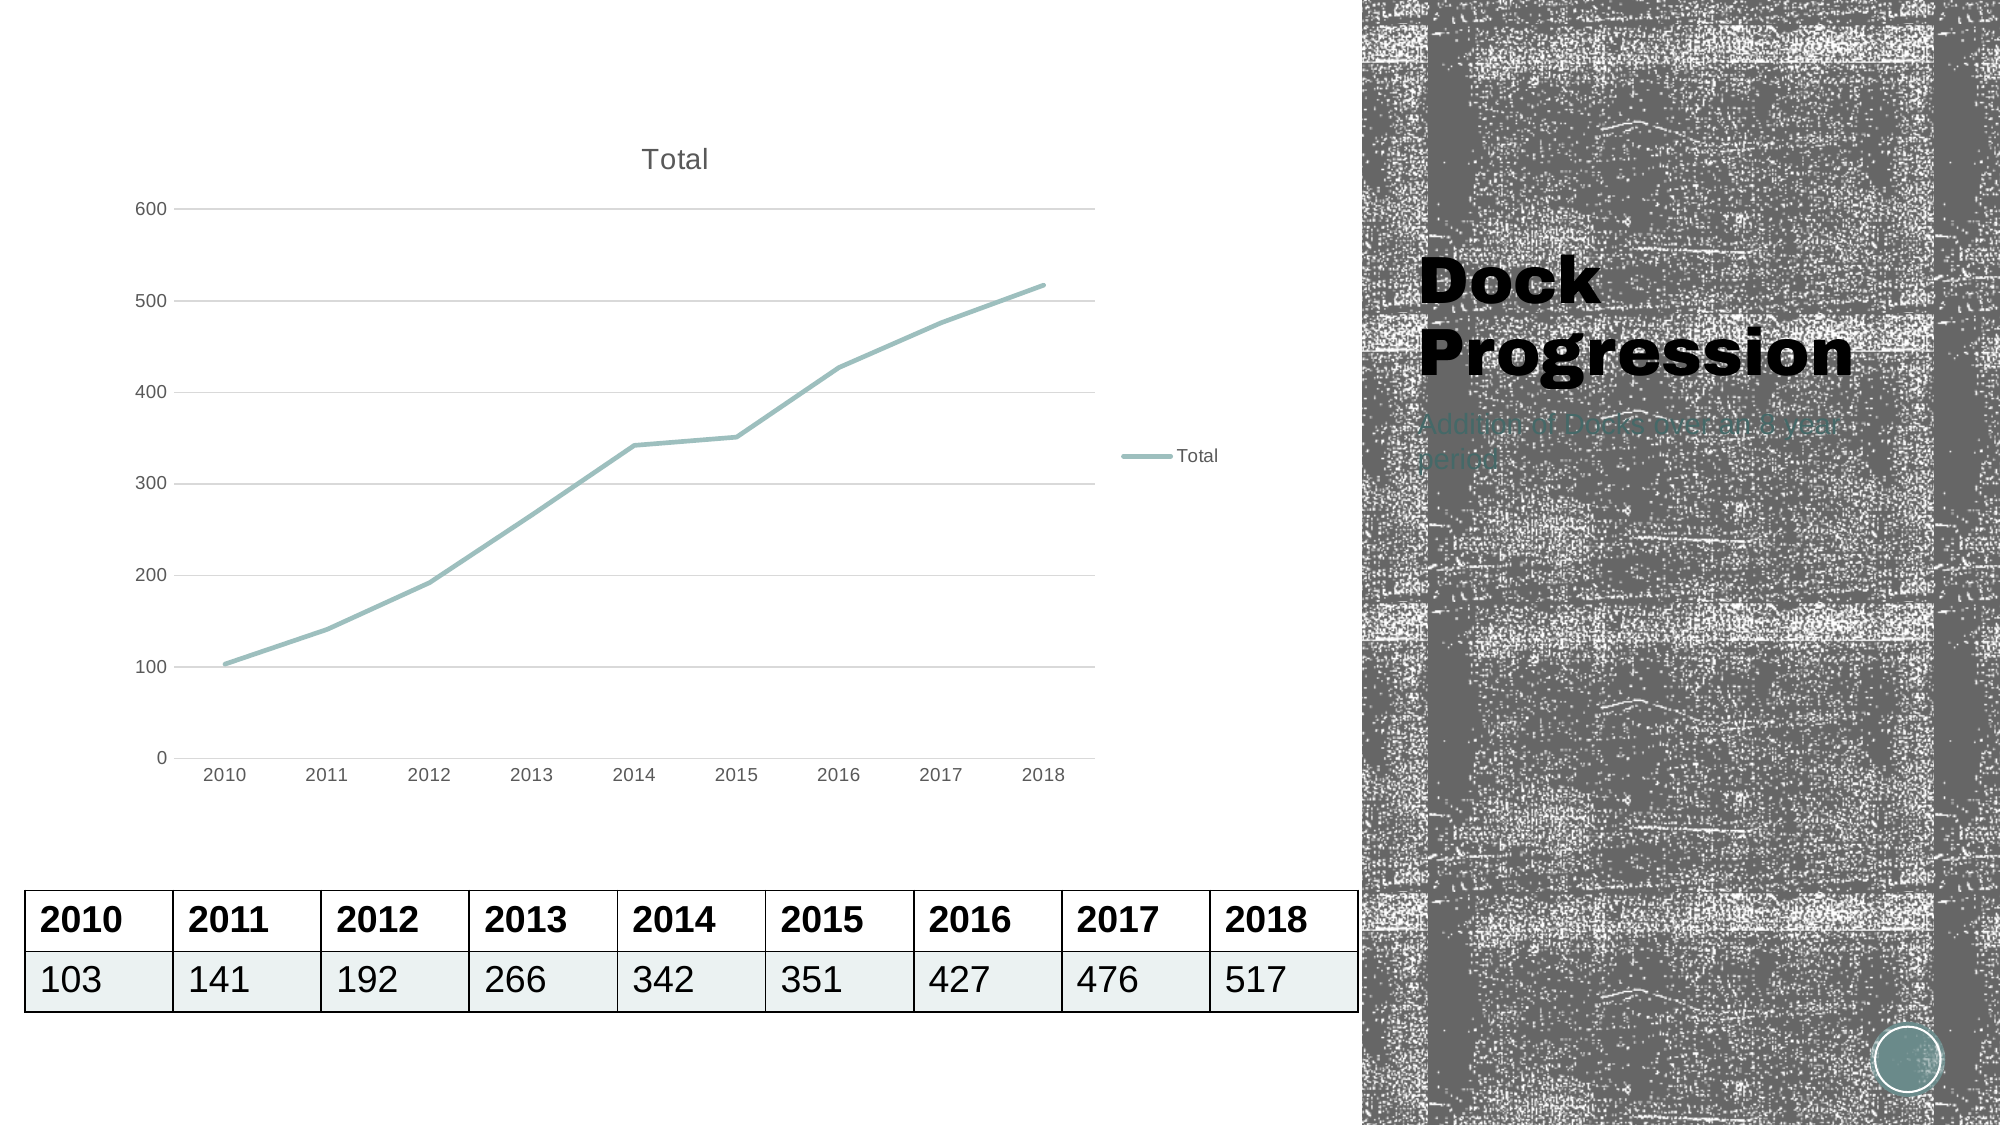

### Chart:

| Category | Total |
|---|---|
| 2010 | 103.0 |
| 2011 | 141.0 |
| 2012 | 192.0 |
| 2013 | 266.0 |
| 2014 | 342.0 |
| 2015 | 351.0 |
| 2016 | 427.0 |
| 2017 | 476.0 |
| 2018 | 517.0 |
# Dock Progression
Addition of Docks over an 8 year period
| 2010 | 2011 | 2012 | 2013 | 2014 | 2015 | 2016 | 2017 | 2018 |
| --- | --- | --- | --- | --- | --- | --- | --- | --- |
| 103 | 141 | 192 | 266 | 342 | 351 | 427 | 476 | 517 |